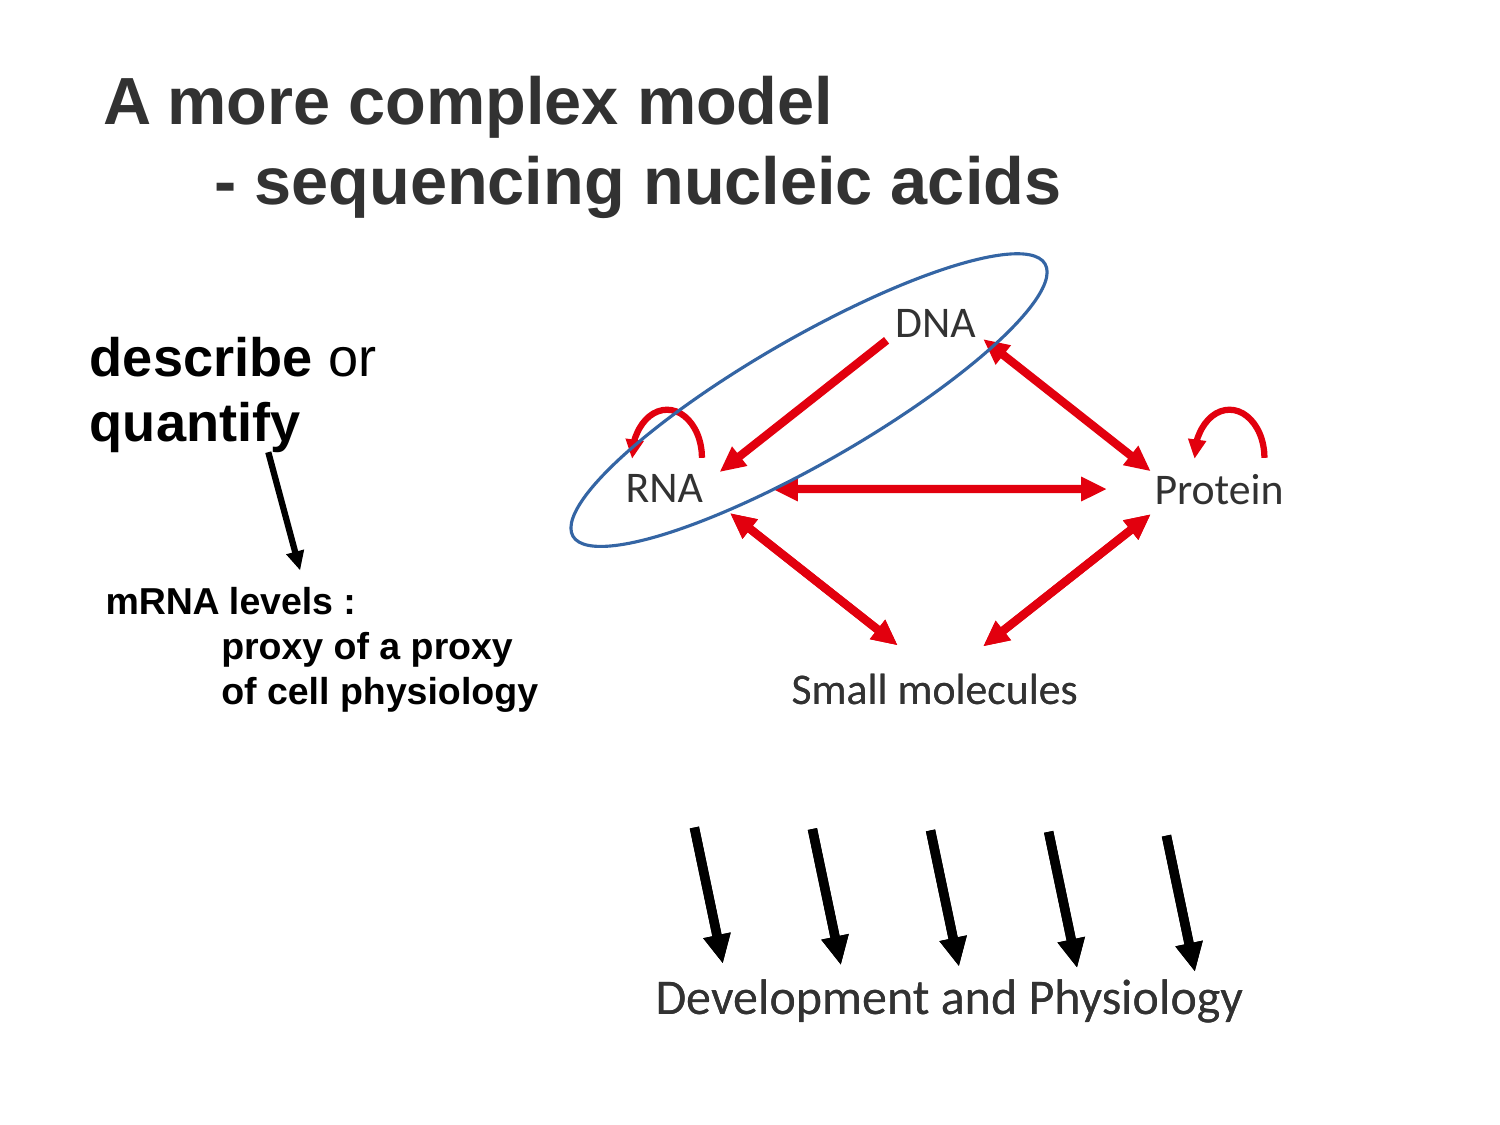

A more complex model
      - sequencing nucleic acids
DNA
describe or quantify

RNA

Protein

mRNA levels :
           proxy of a proxy
           of cell physiology
Small molecules
Small molecules

Development and Physiology
Development and Physiology